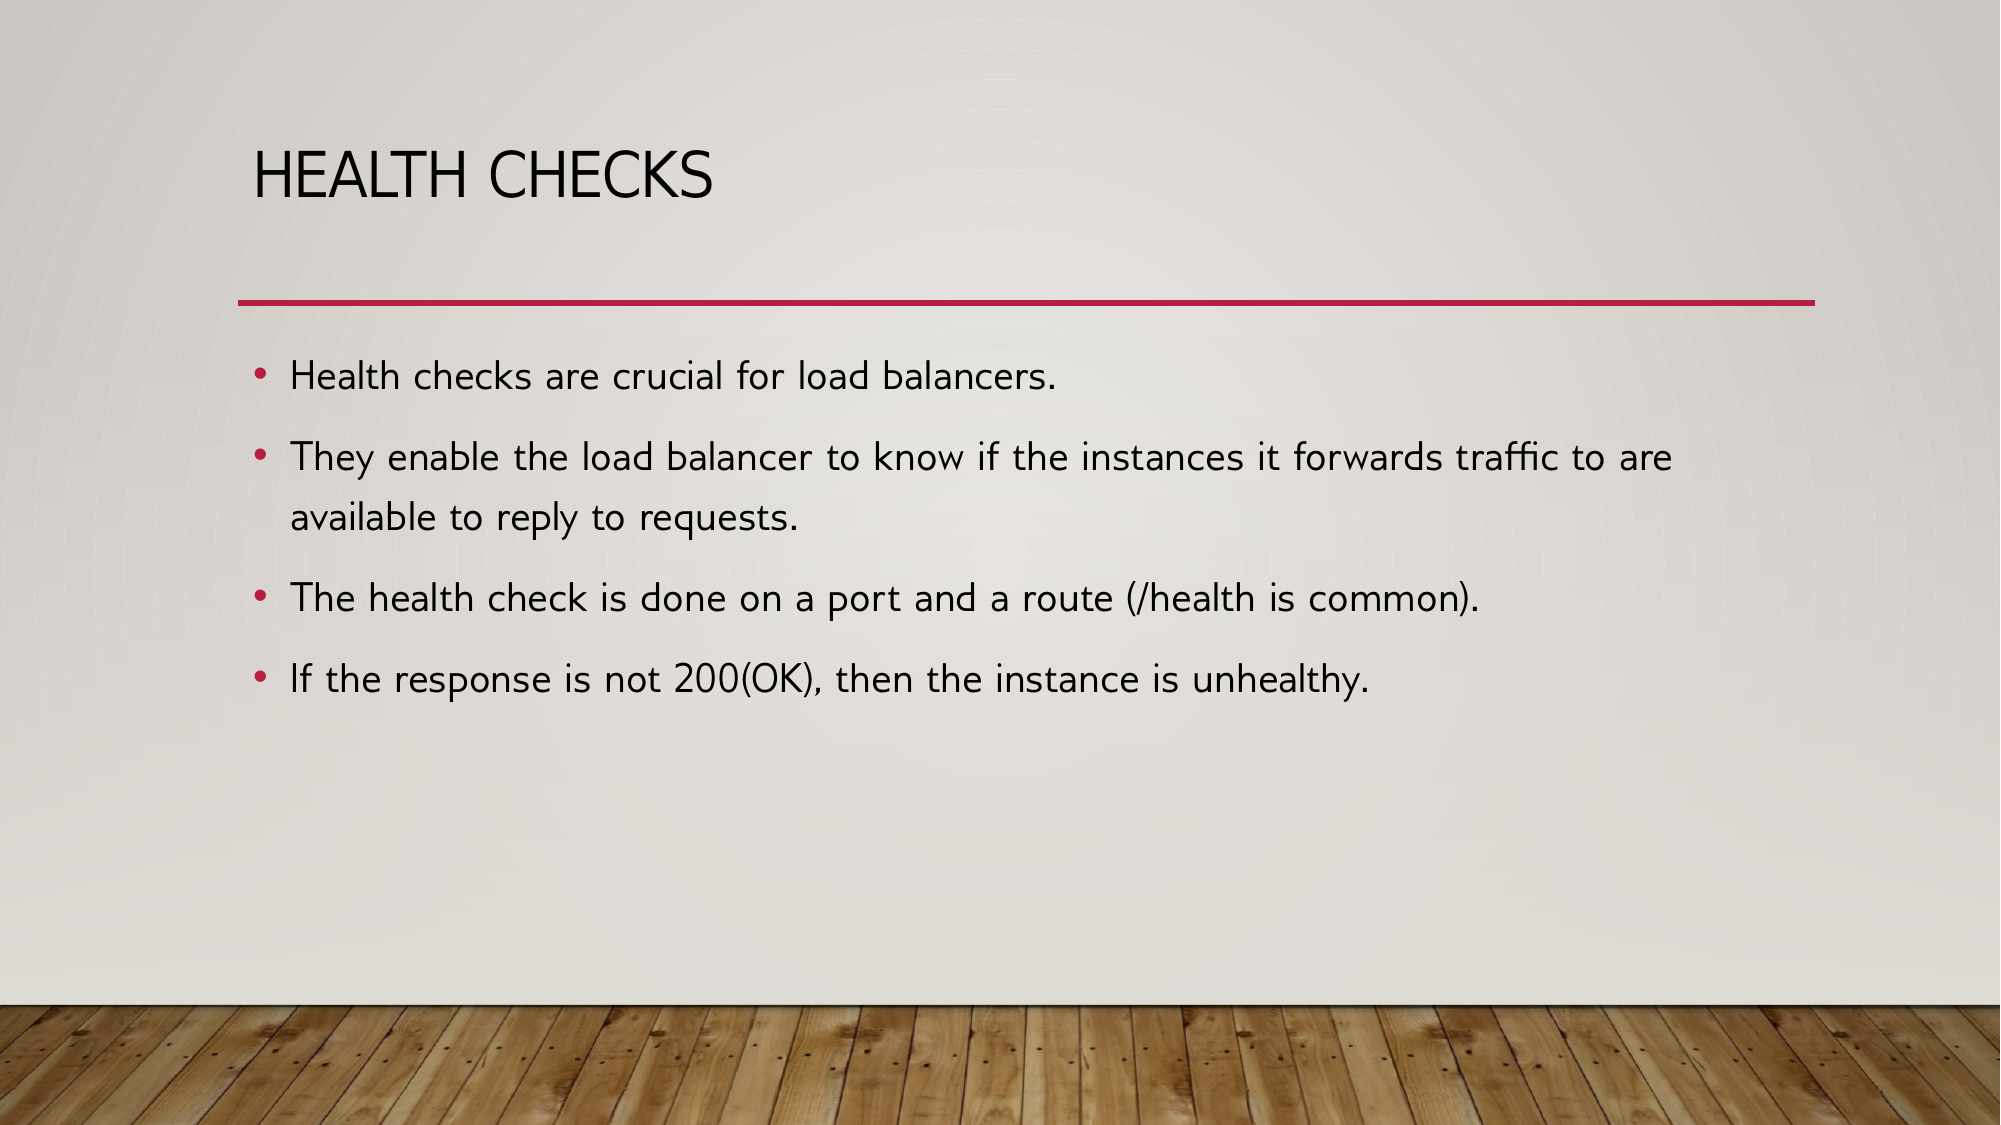

# Health checks
Health checks are crucial for load balancers.
They enable the load balancer to know if the instances it forwards traffic to are available to reply to requests.
The health check is done on a port and a route (/health is common).
If the response is not 200(OK), then the instance is unhealthy.